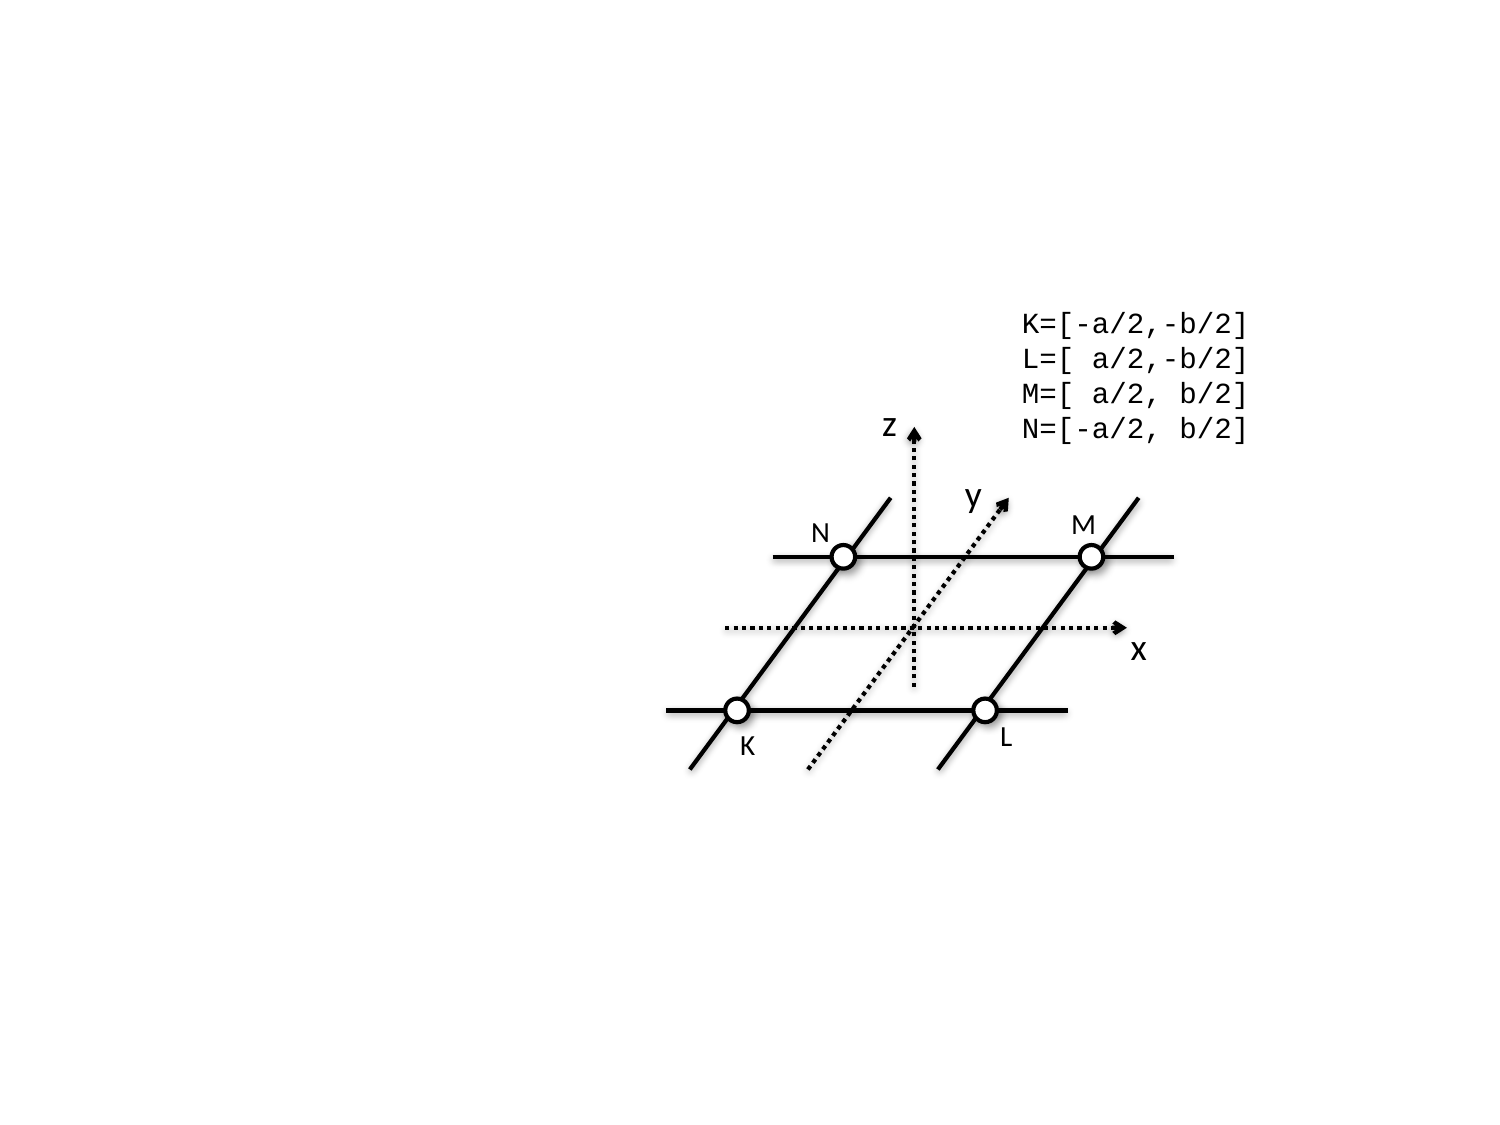

K=[-a/2,-b/2]
L=[ a/2,-b/2]
M=[ a/2, b/2]
N=[-a/2, b/2]
z
y
M
N

x

L
K